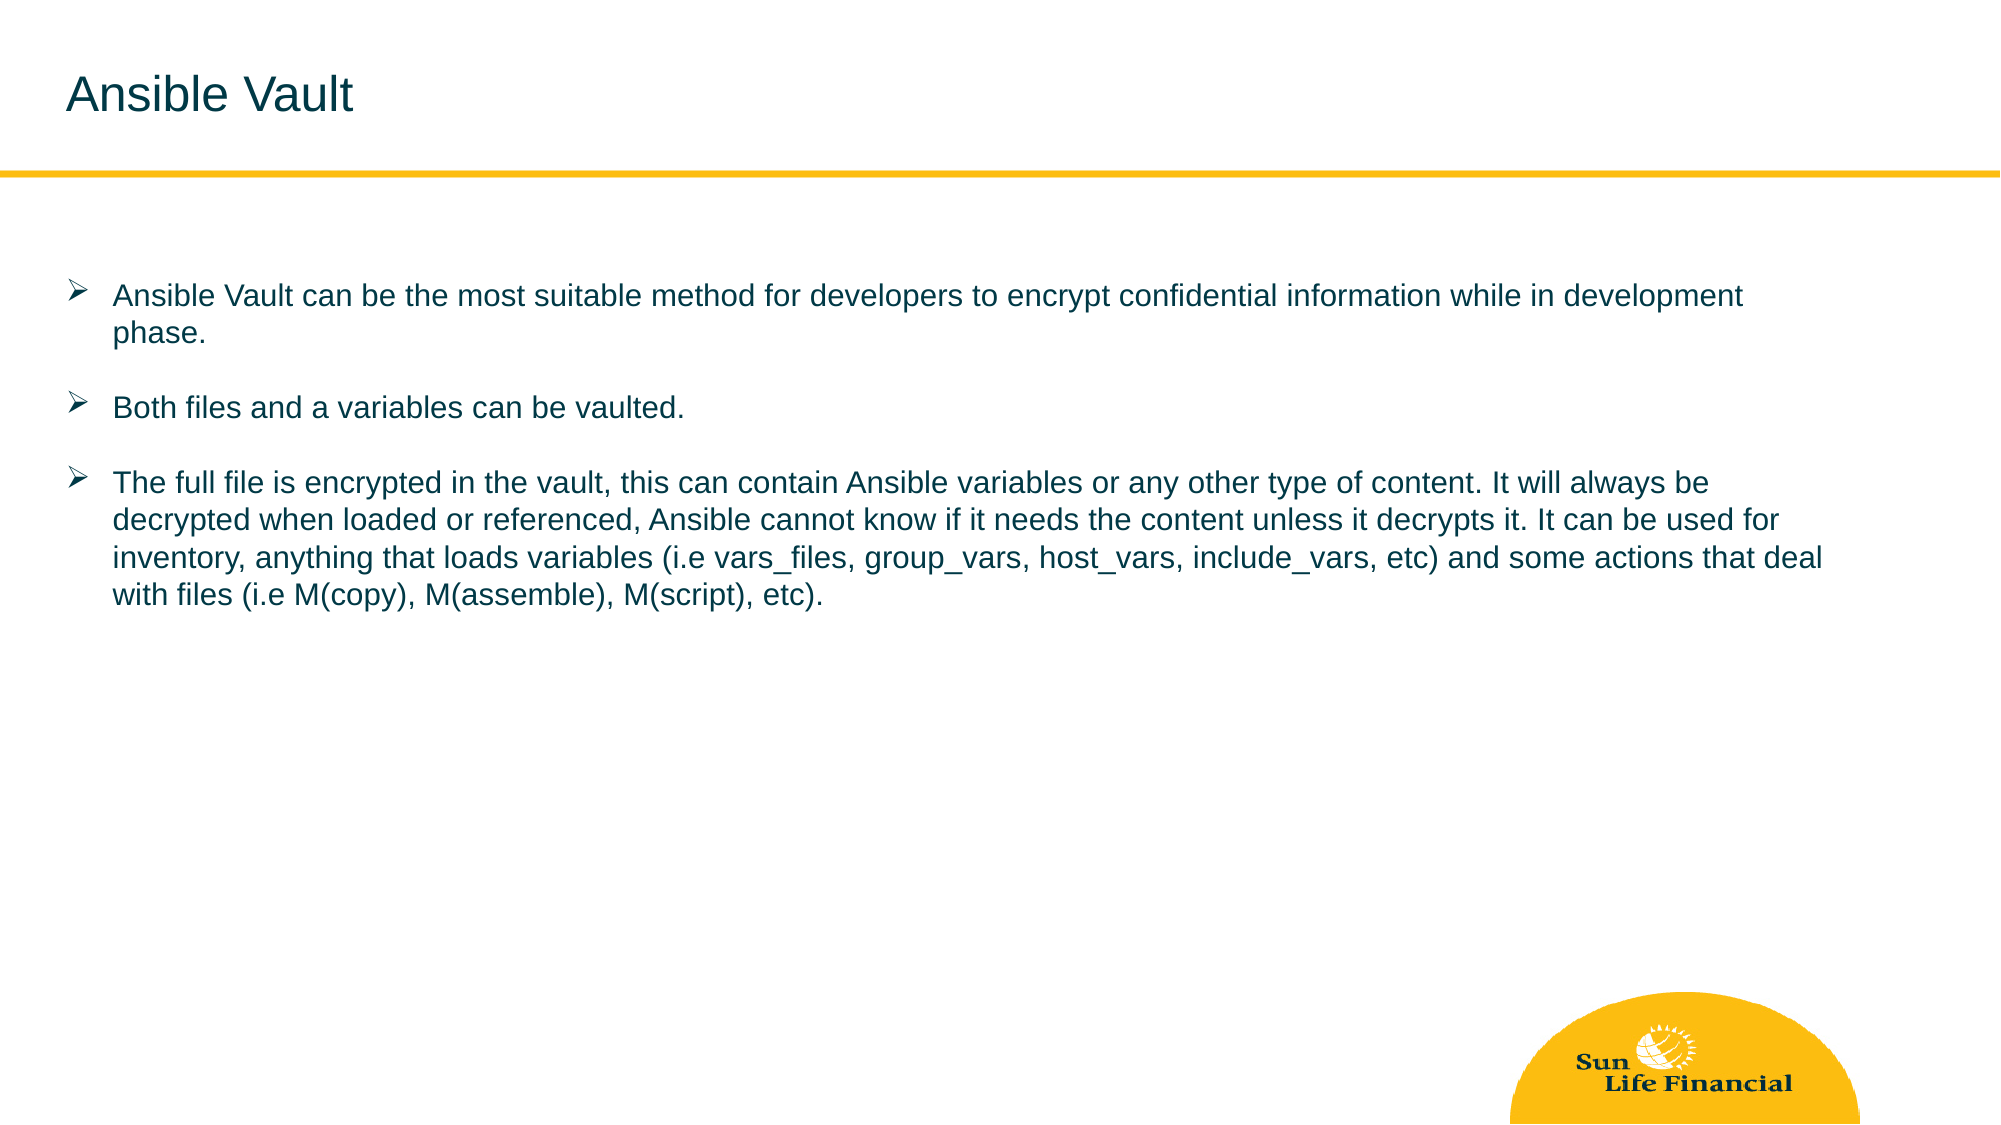

Ansible Vault

Ansible Vault can be the most suitable method for developers to encrypt confidential information while in development phase.

Both files and a variables can be vaulted.

The full file is encrypted in the vault, this can contain Ansible variables or any other type of content. It will always be decrypted when loaded or referenced, Ansible cannot know if it needs the content unless it decrypts it. It can be used for inventory, anything that loads variables (i.e vars_files, group_vars, host_vars, include_vars, etc) and some actions that deal with files (i.e M(copy), M(assemble), M(script), etc).